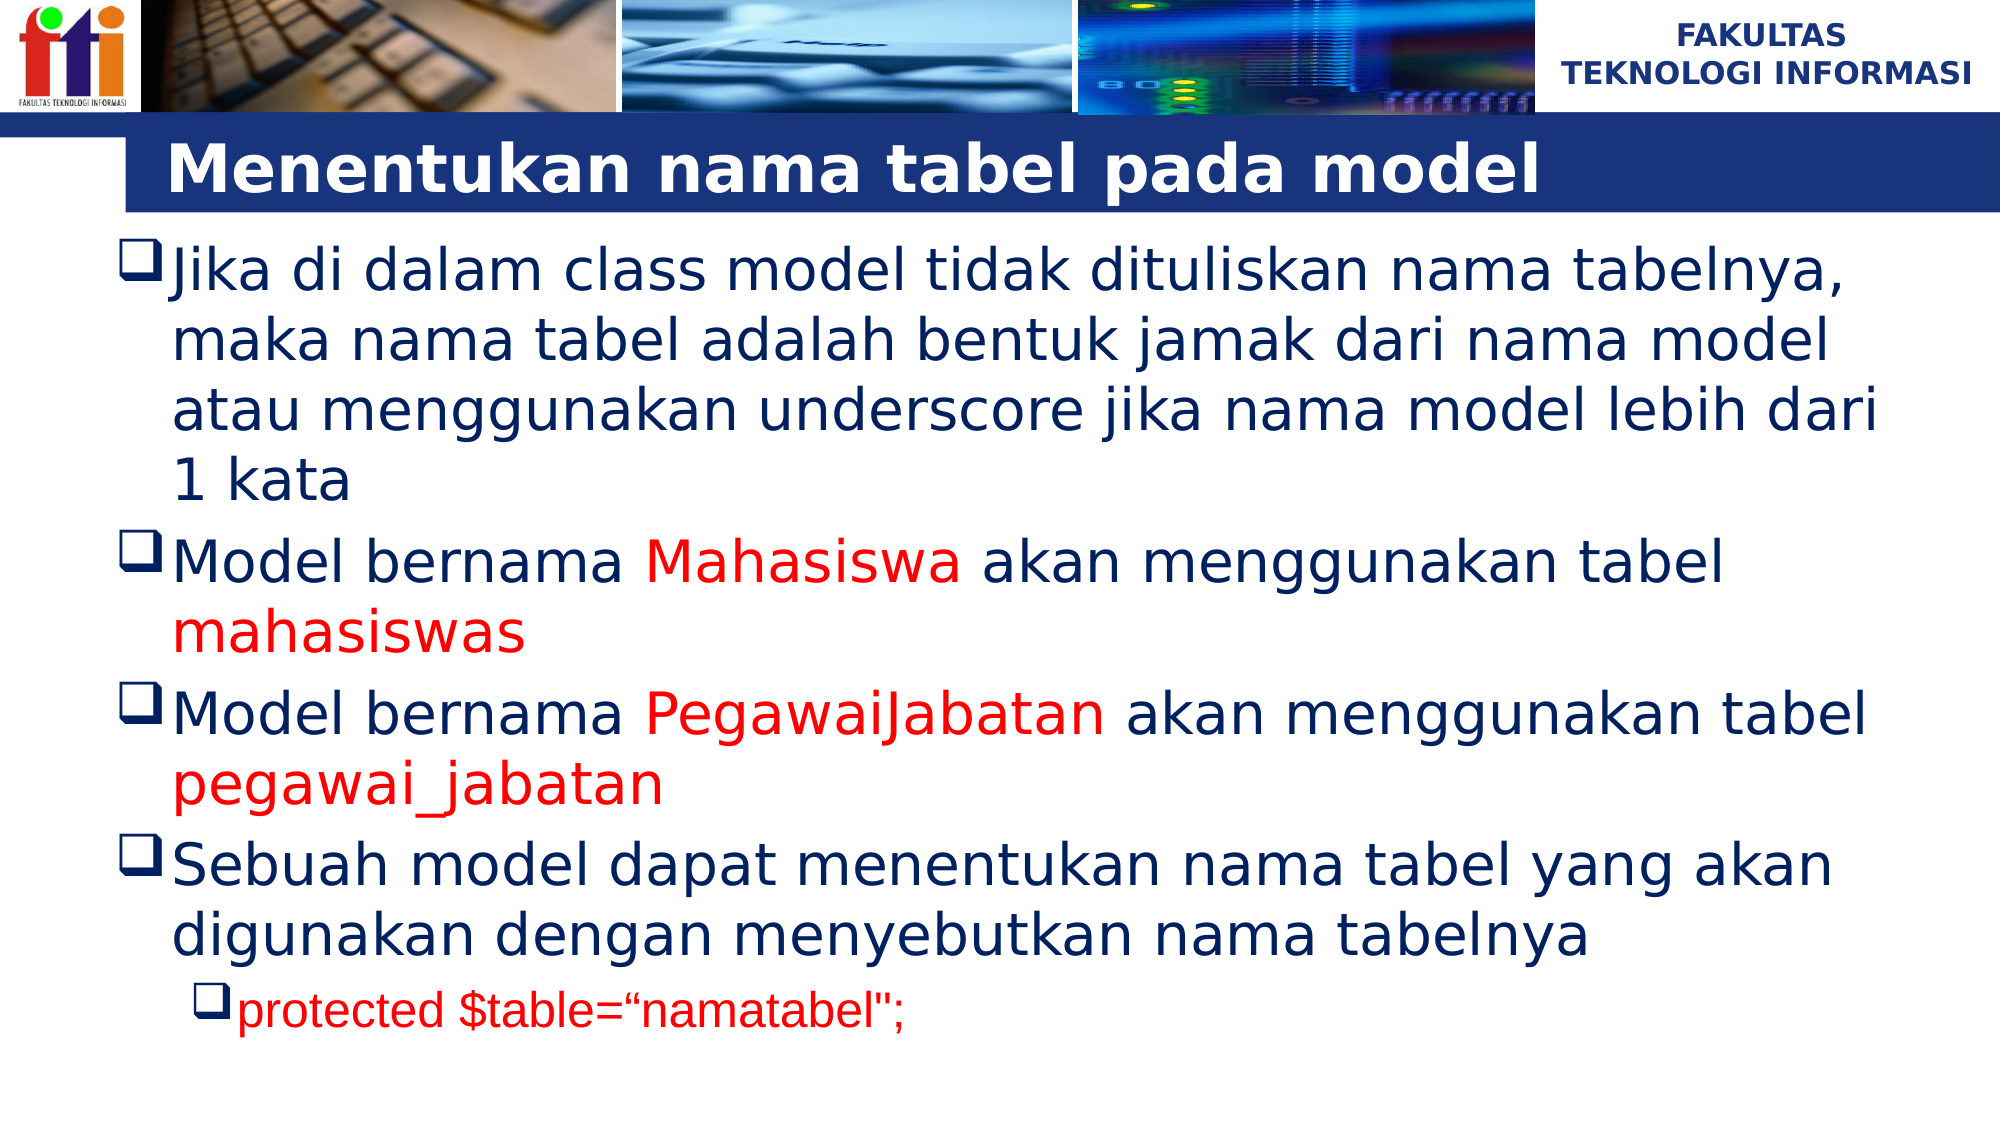

# Menentukan nama tabel pada model
Jika di dalam class model tidak dituliskan nama tabelnya, maka nama tabel adalah bentuk jamak dari nama model atau menggunakan underscore jika nama model lebih dari 1 kata
Model bernama Mahasiswa akan menggunakan tabel mahasiswas
Model bernama PegawaiJabatan akan menggunakan tabel pegawai_jabatan
Sebuah model dapat menentukan nama tabel yang akan digunakan dengan menyebutkan nama tabelnya
protected $table=“namatabel";